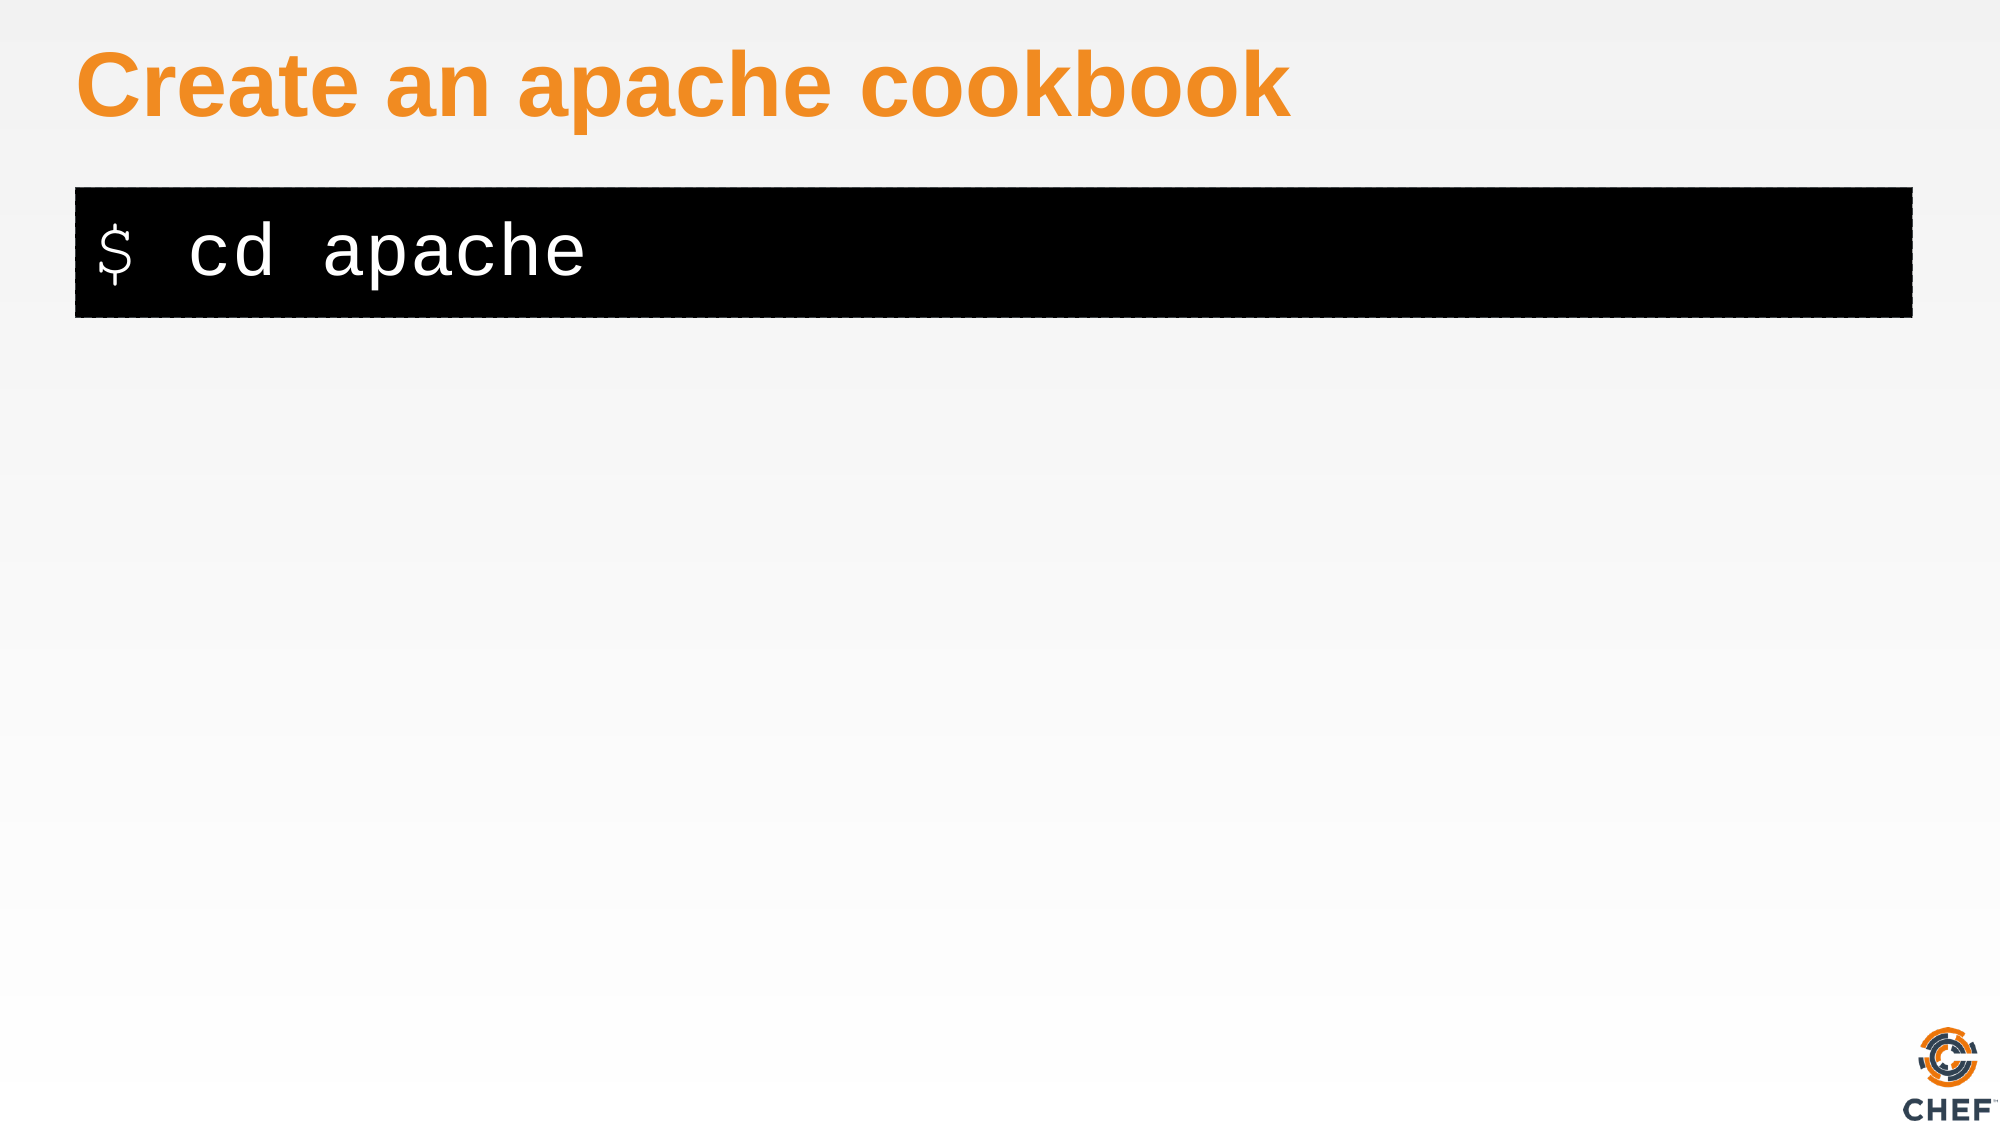

# Create an apache cookbook
cd apache